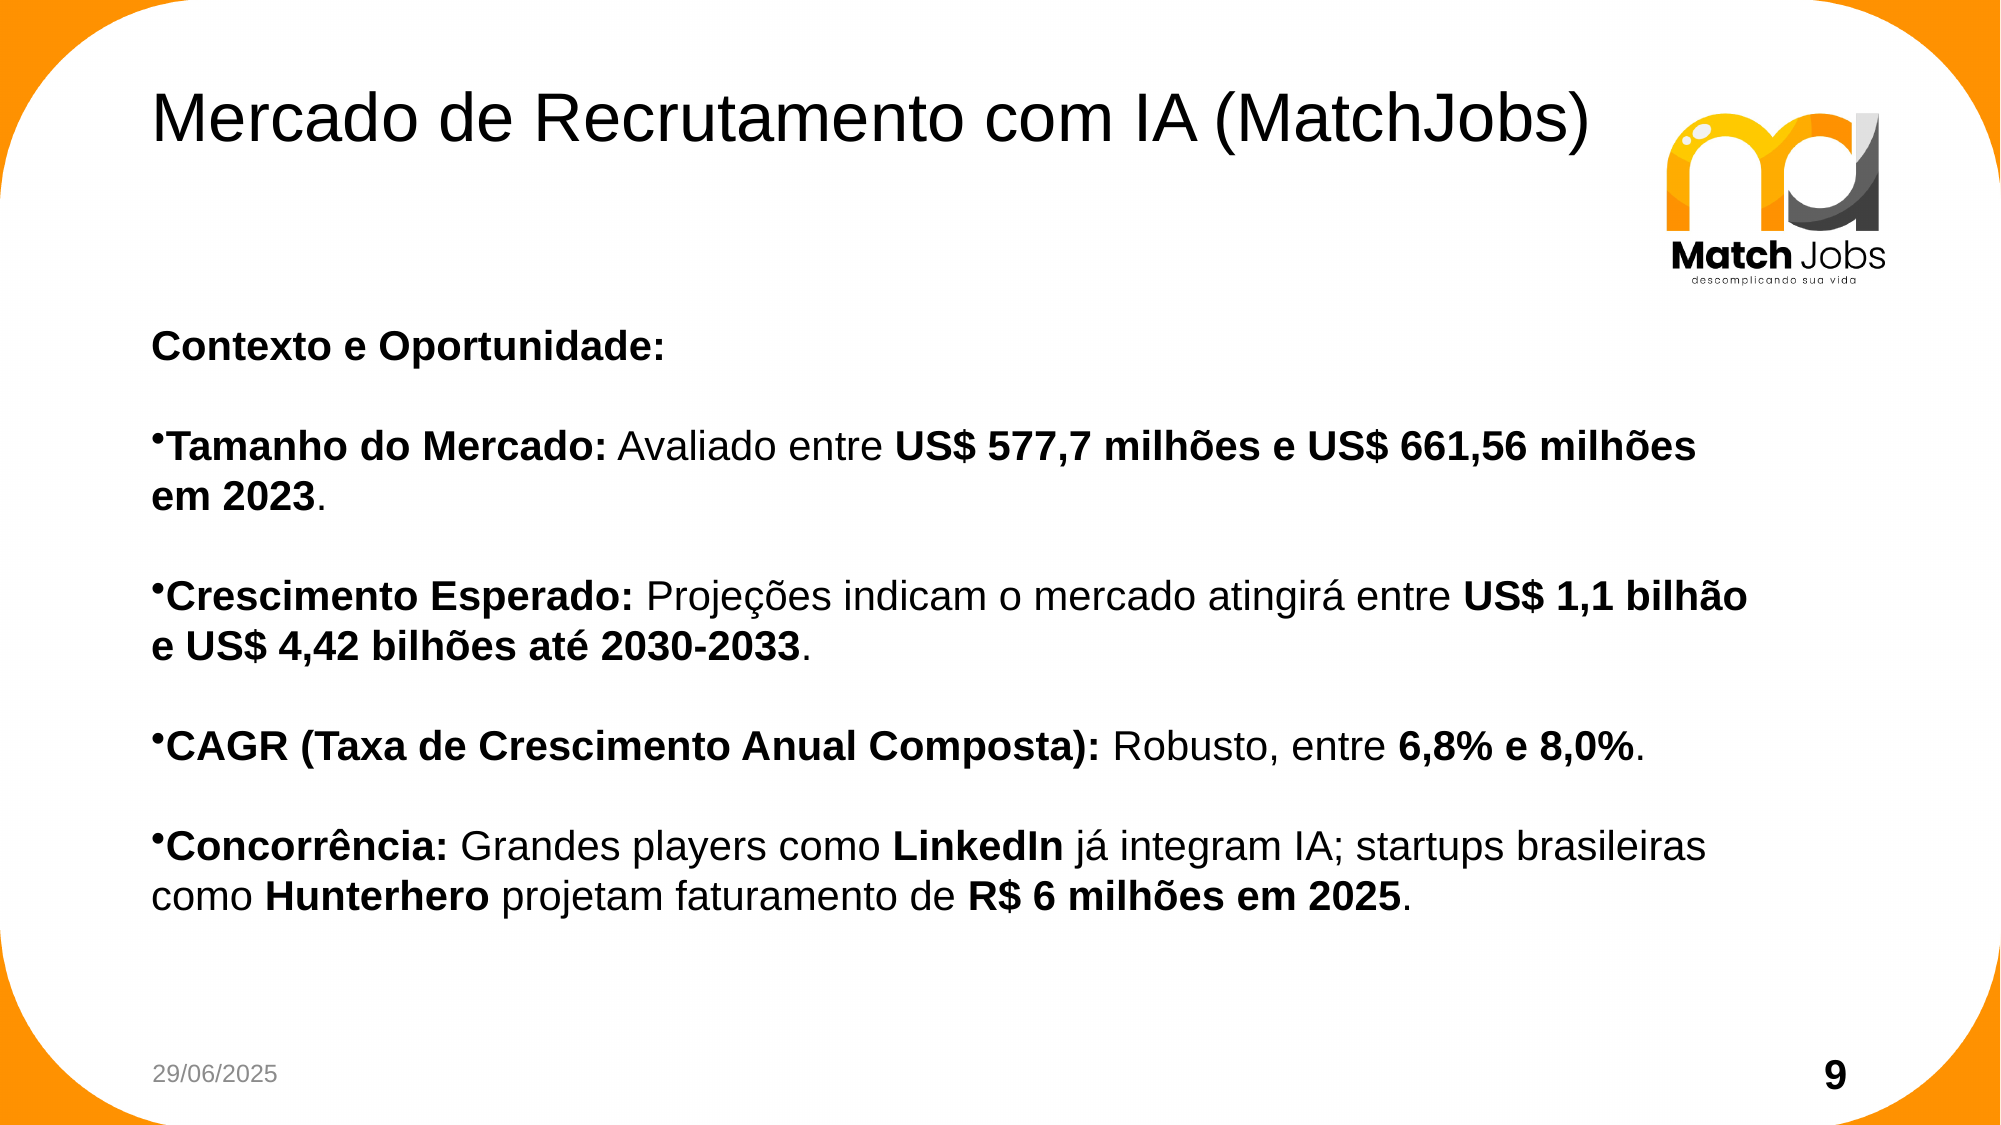

Mercado de Recrutamento com IA (MatchJobs)

Contexto e Oportunidade:

Tamanho do Mercado: Avaliado entre US$ 577,7 milhões e US$ 661,56 milhões em 2023.

Crescimento Esperado: Projeções indicam o mercado atingirá entre US$ 1,1 bilhão e US$ 4,42 bilhões até 2030-2033.

CAGR (Taxa de Crescimento Anual Composta): Robusto, entre 6,8% e 8,0%.

Concorrência: Grandes players como LinkedIn já integram IA; startups brasileiras como Hunterhero projetam faturamento de R$ 6 milhões em 2025.
29/06/2025

9